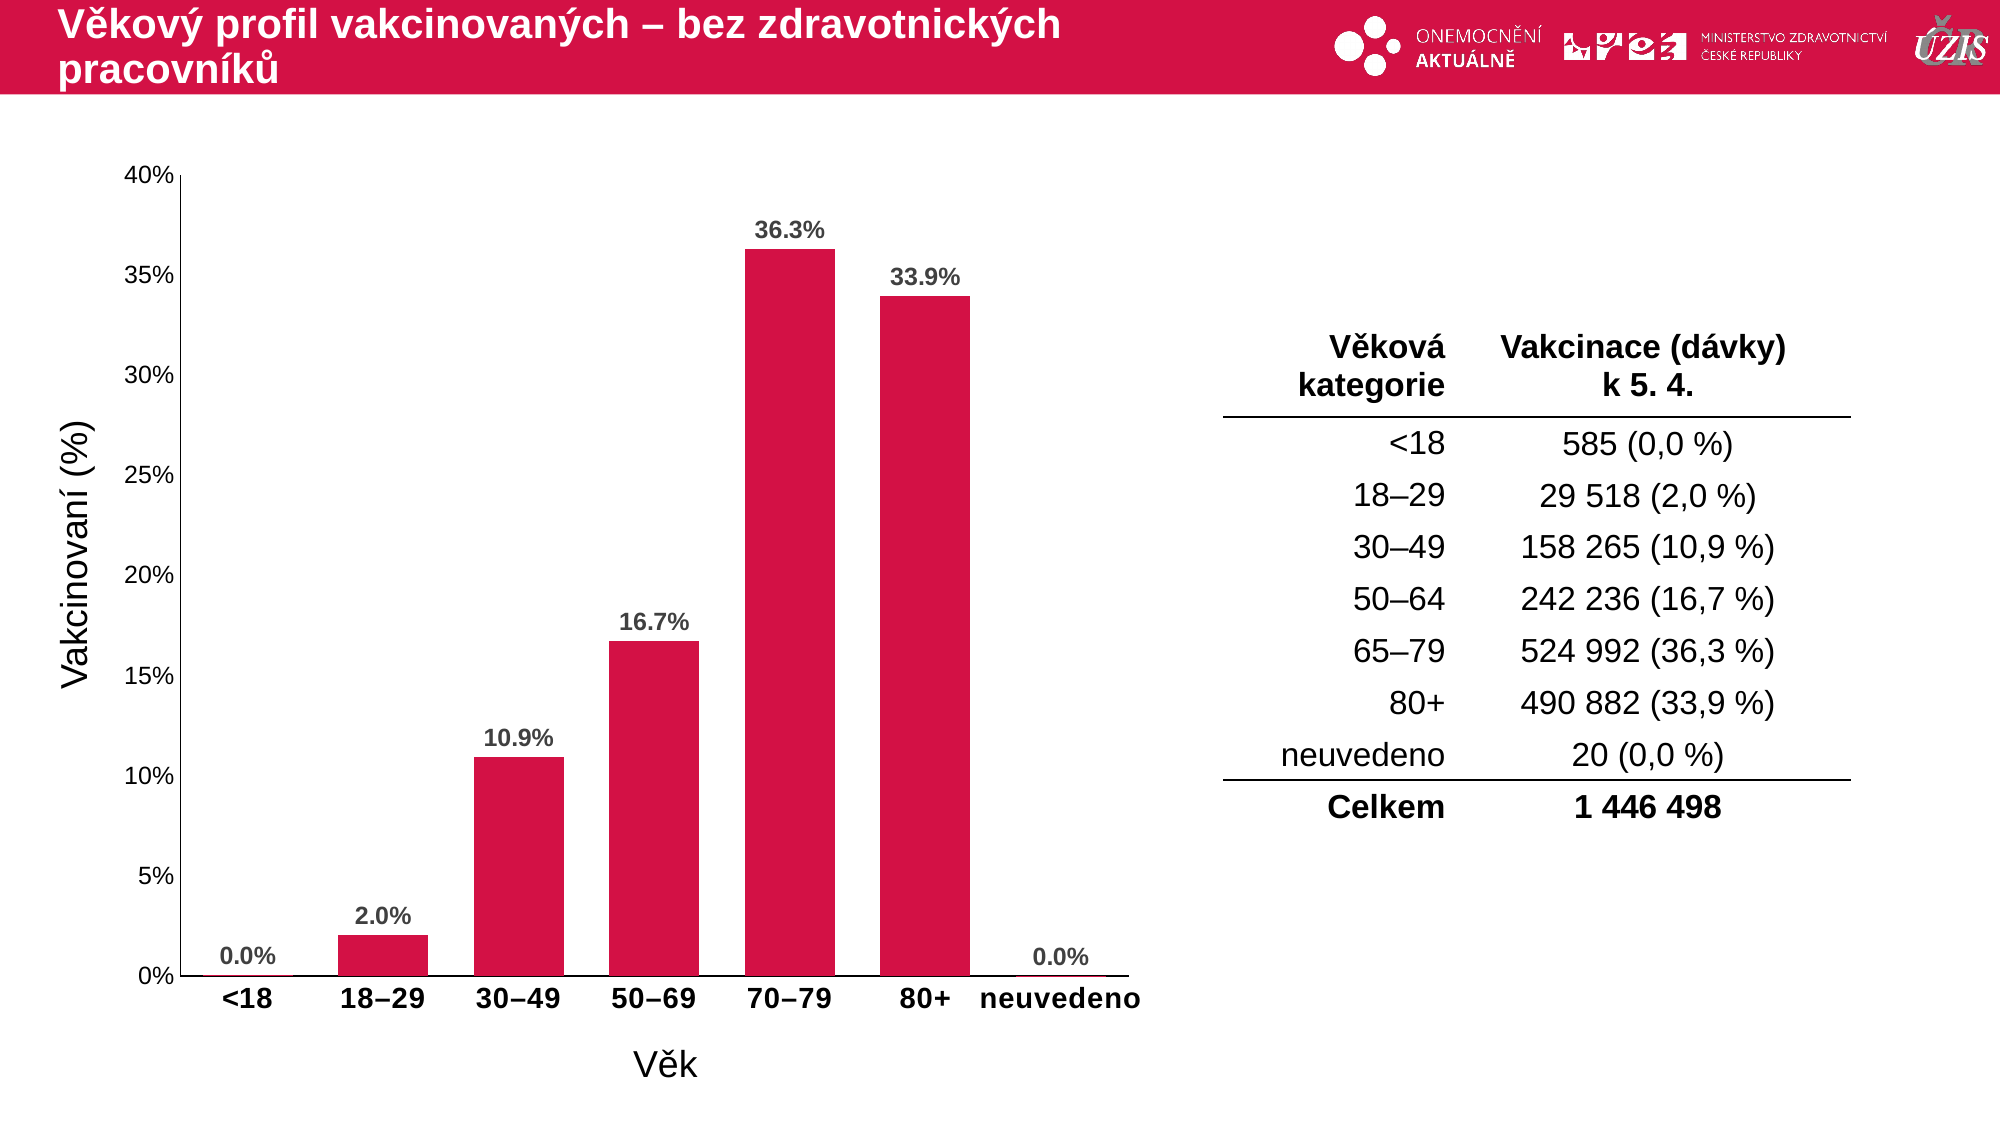

# Věkový profil vakcinovaných – bez zdravotnických pracovníků

### Chart

| Category | Count of Datumvakcinace |
|---|---|
| <18 | 0.00040443 |
| 18–29 | 0.02040653 |
| 30–49 | 0.10941253 |
| 50–69 | 0.16746376 |
| 70–79 | 0.36294001 |
| 80+ | 0.33935892 |
| neuvedeno | 1.3826e-05 |
| Věková kategorie | Vakcinace (dávky) k 5. 4. |
| --- | --- |
| <18 | 585 (0,0 %) |
| 18–29 | 29 518 (2,0 %) |
| 30–49 | 158 265 (10,9 %) |
| 50–64 | 242 236 (16,7 %) |
| 65–79 | 524 992 (36,3 %) |
| 80+ | 490 882 (33,9 %) |
| neuvedeno | 20 (0,0 %) |
| Celkem | 1 446 498 |
Vakcinovaní (%)
Věk